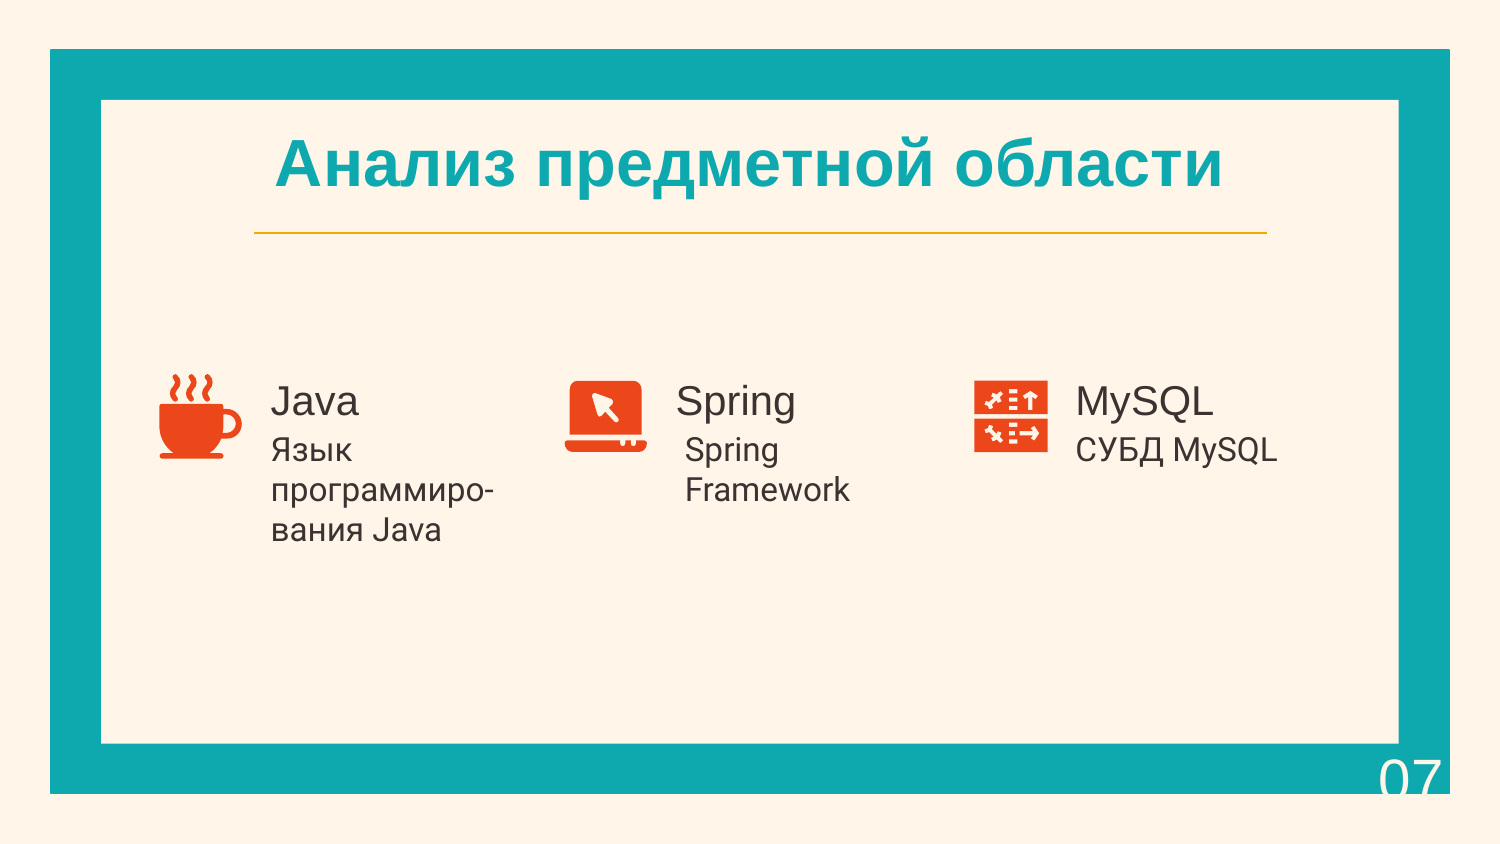

# Анализ предметной области
Java
Spring
MySQL

Язык программиро-вания Java

Spring
Framework
СУБД MySQL
07